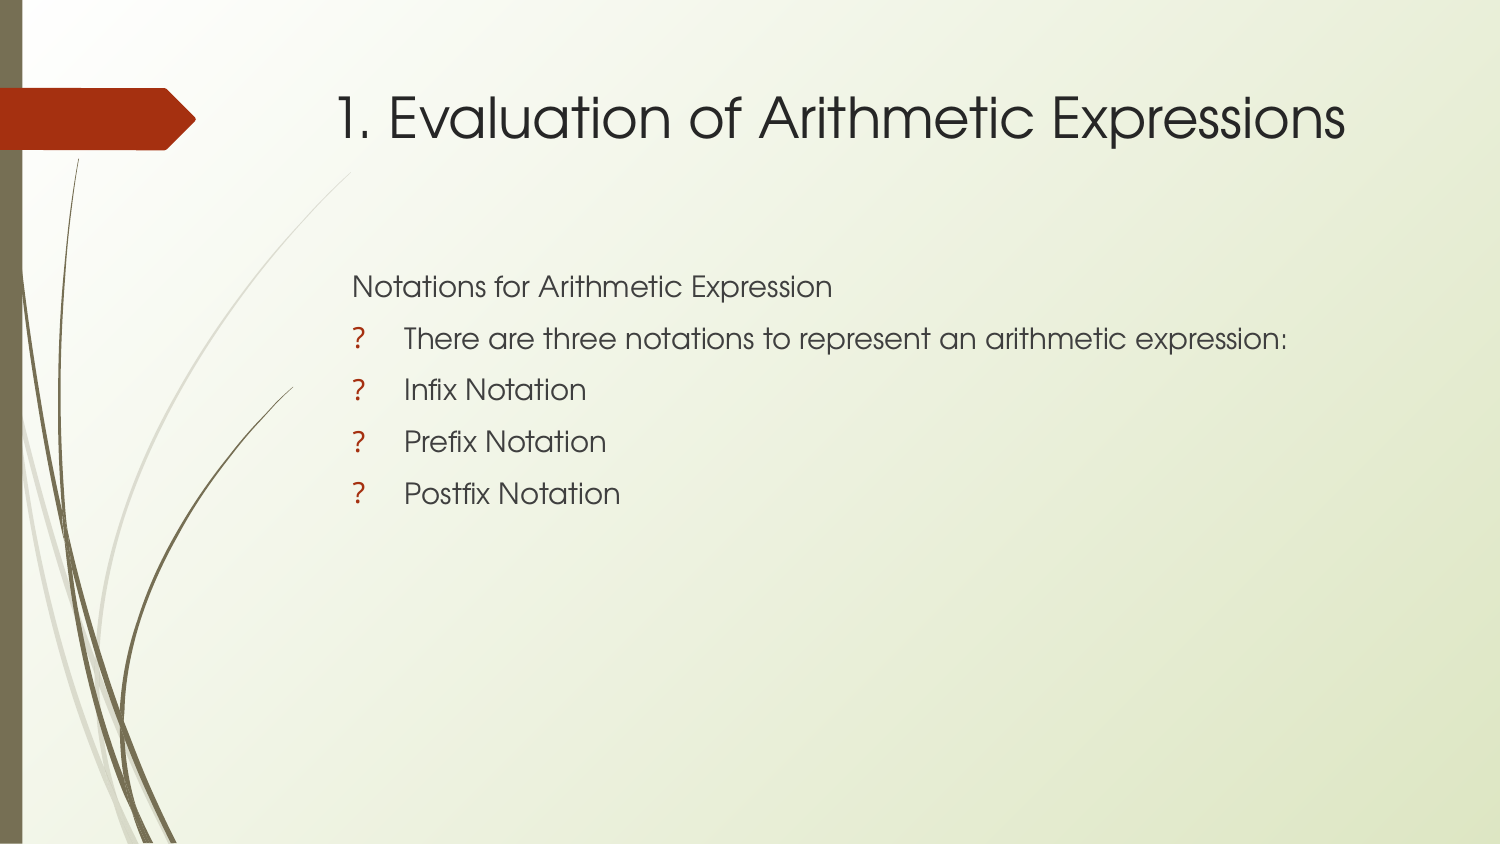

# 1. Evaluation of Arithmetic Expressions
Notations for Arithmetic Expression
There are three notations to represent an arithmetic expression:
Infix Notation
Prefix Notation
Postfix Notation